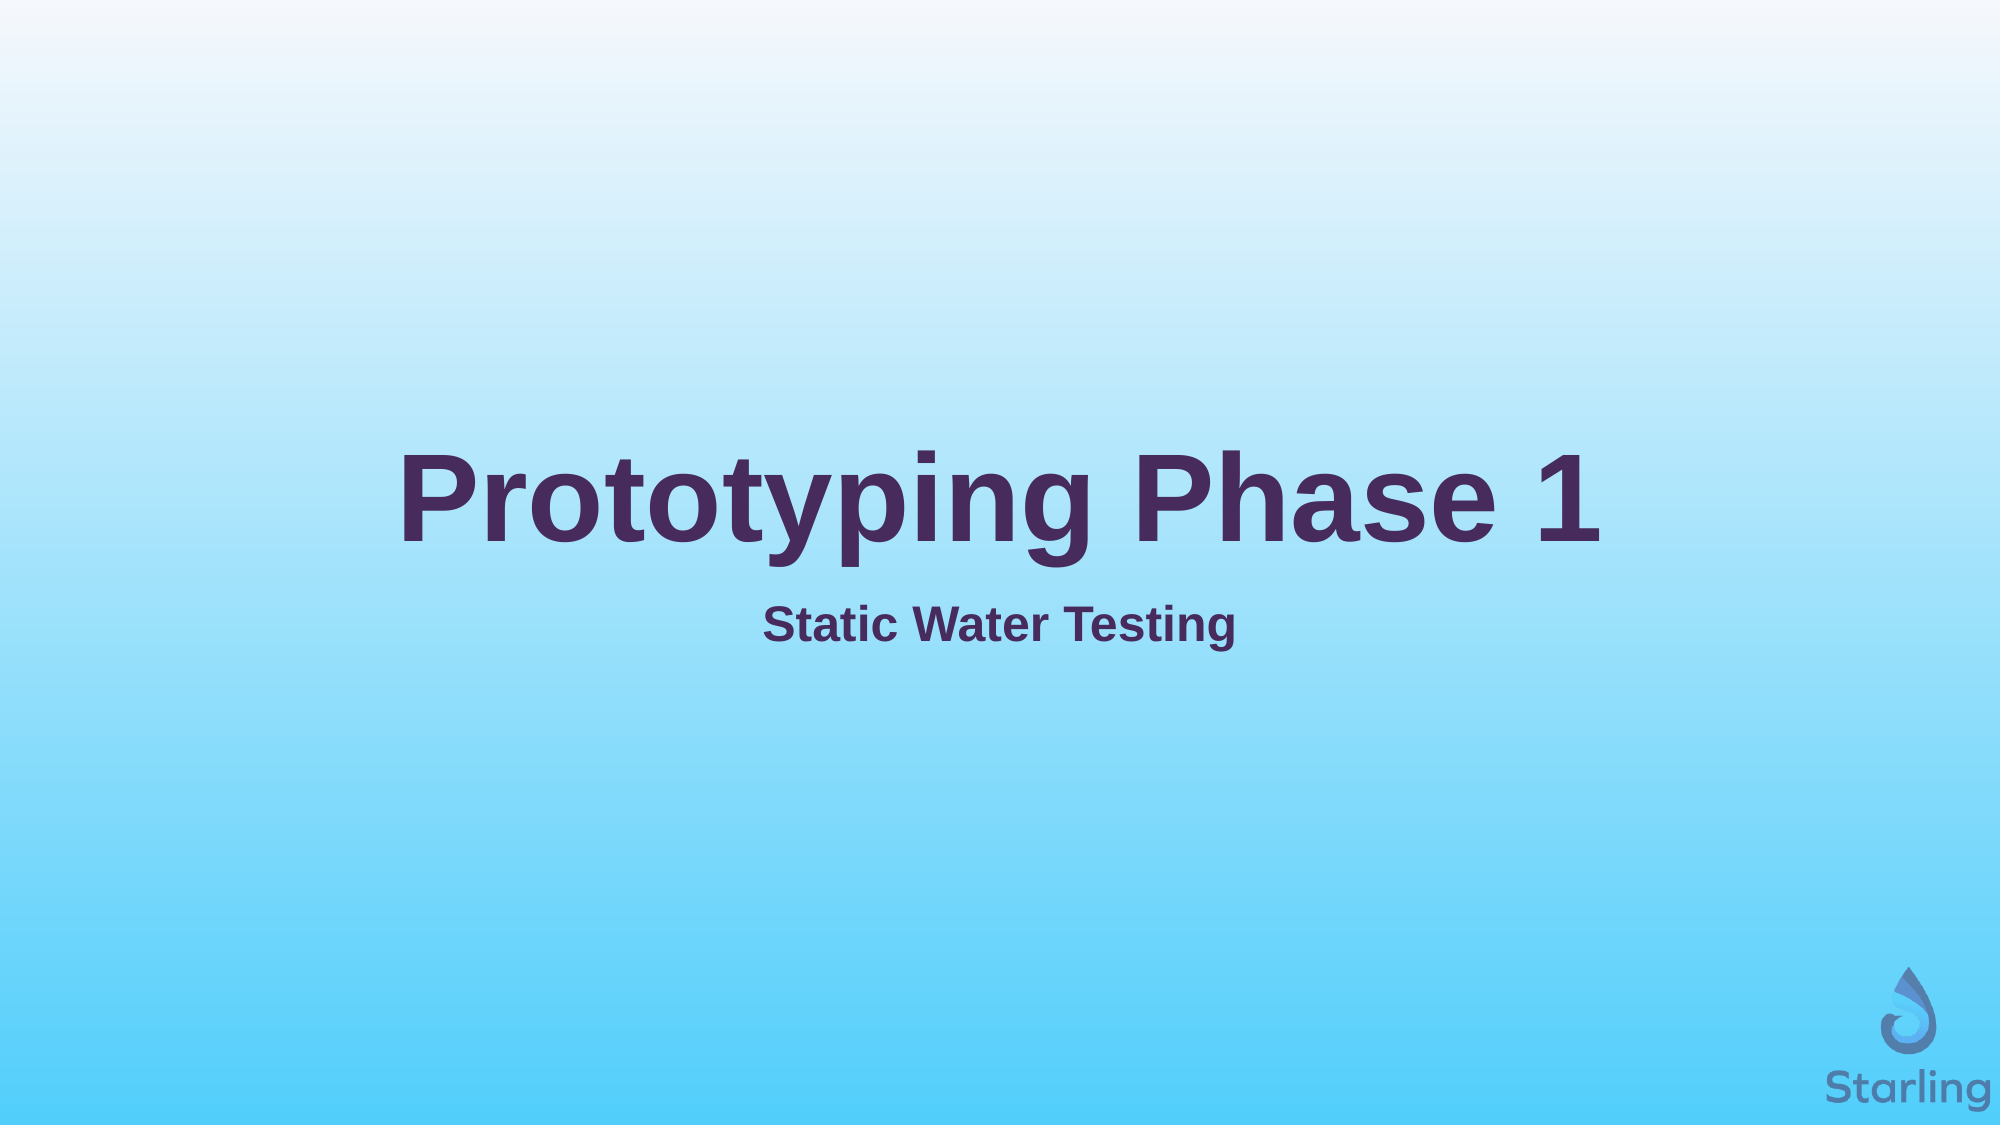

# Prototyping Phase 1
Static Water Testing